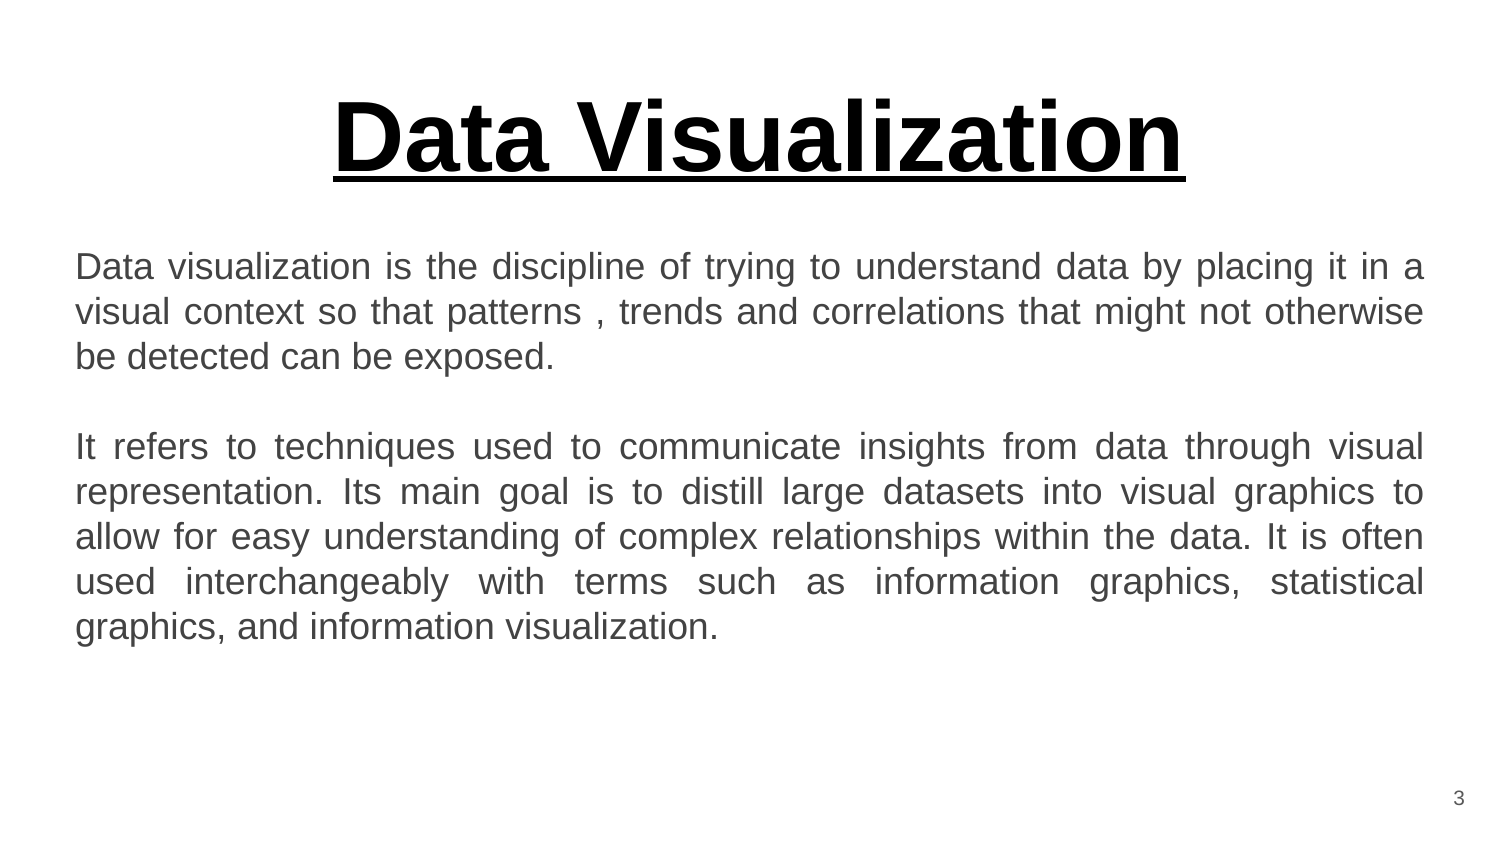

# Data Visualization
Data visualization is the discipline of trying to understand data by placing it in a visual context so that patterns , trends and correlations that might not otherwise be detected can be exposed.

It refers to techniques used to communicate insights from data through visual representation. Its main goal is to distill large datasets into visual graphics to allow for easy understanding of complex relationships within the data. It is often used interchangeably with terms such as information graphics, statistical graphics, and information visualization.
3